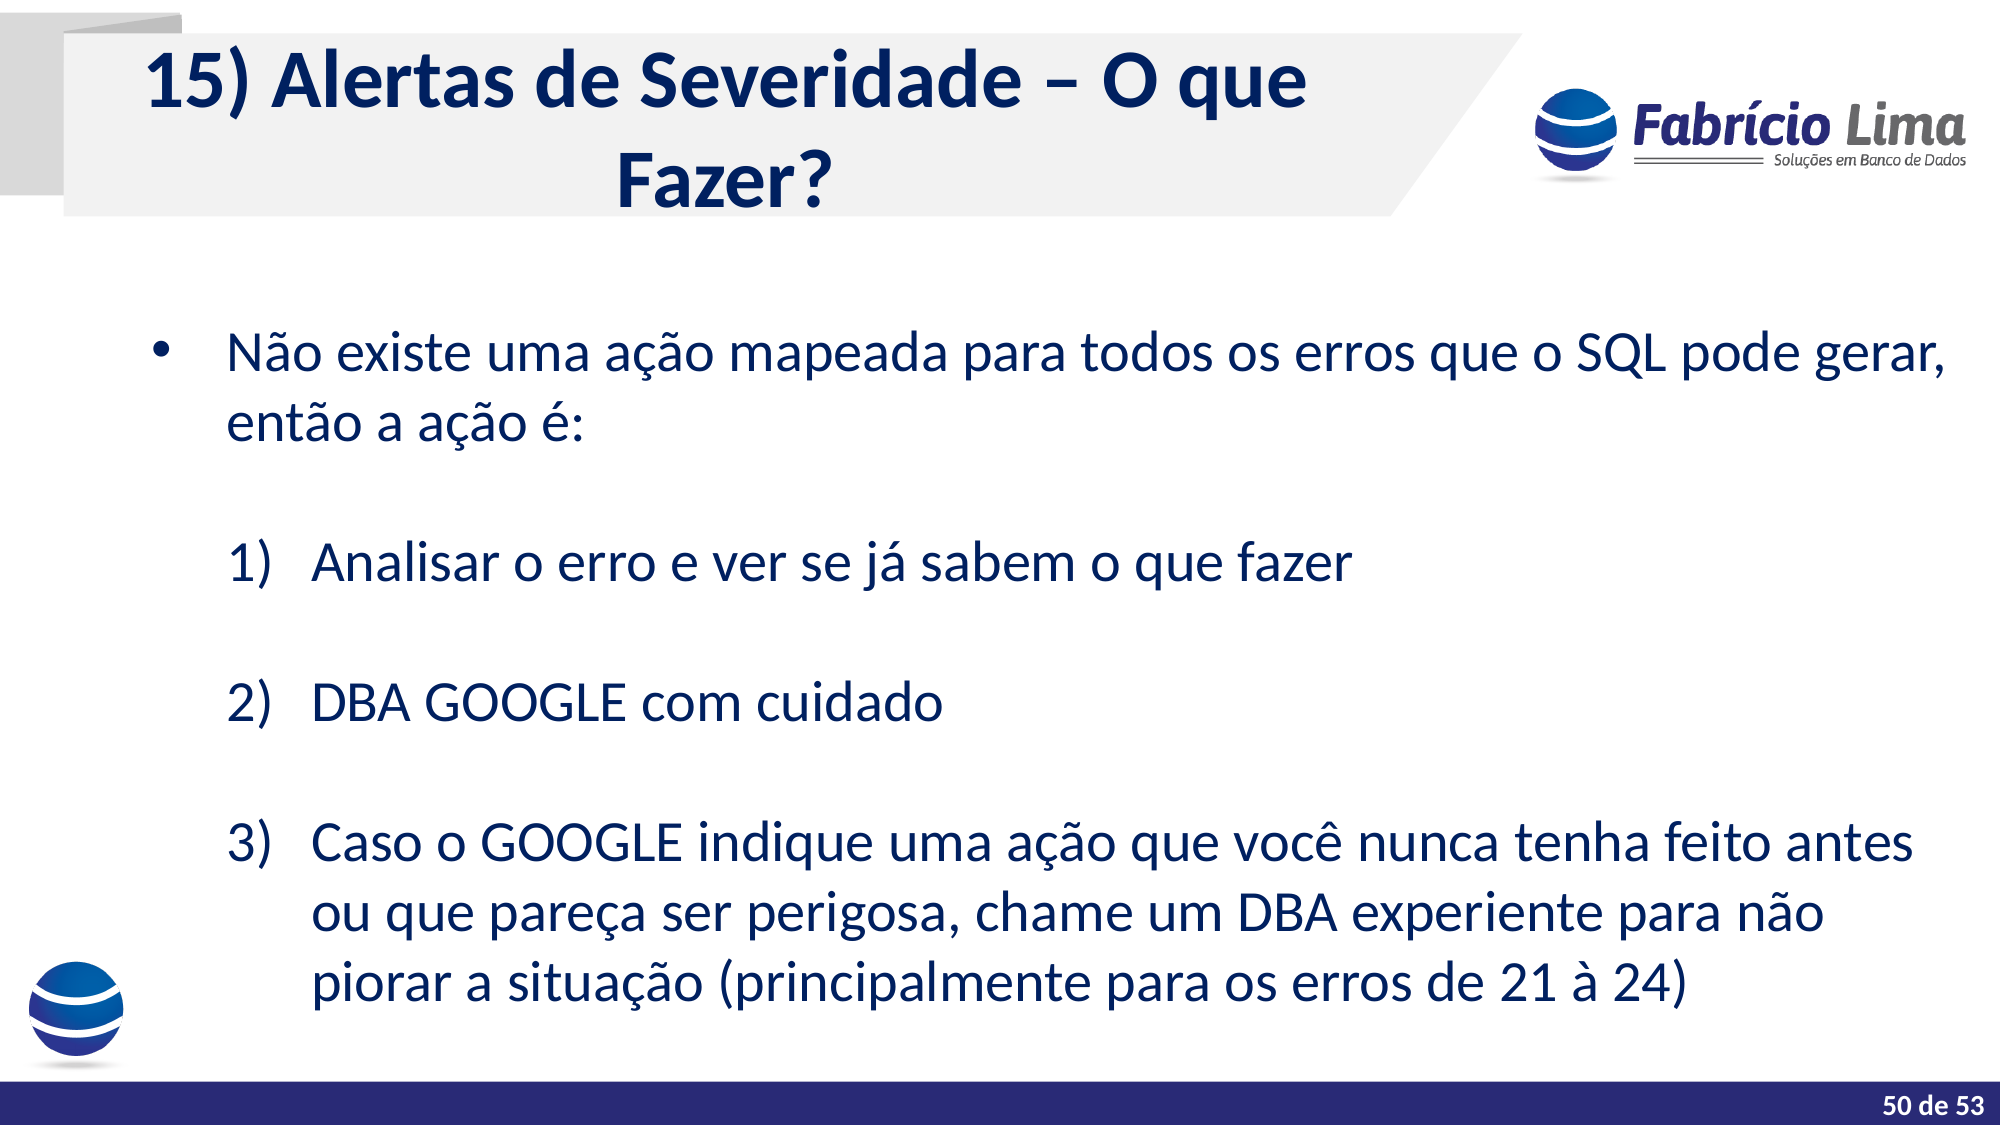

15) Alertas de Severidade – O que Fazer?

Não existe uma ação mapeada para todos os erros que o SQL pode gerar, então a ação é:

Analisar o erro e ver se já sabem o que fazer

DBA GOOGLE com cuidado

Caso o GOOGLE indique uma ação que você nunca tenha feito antes ou que pareça ser perigosa, chame um DBA experiente para não piorar a situação (principalmente para os erros de 21 à 24)
50 de 53